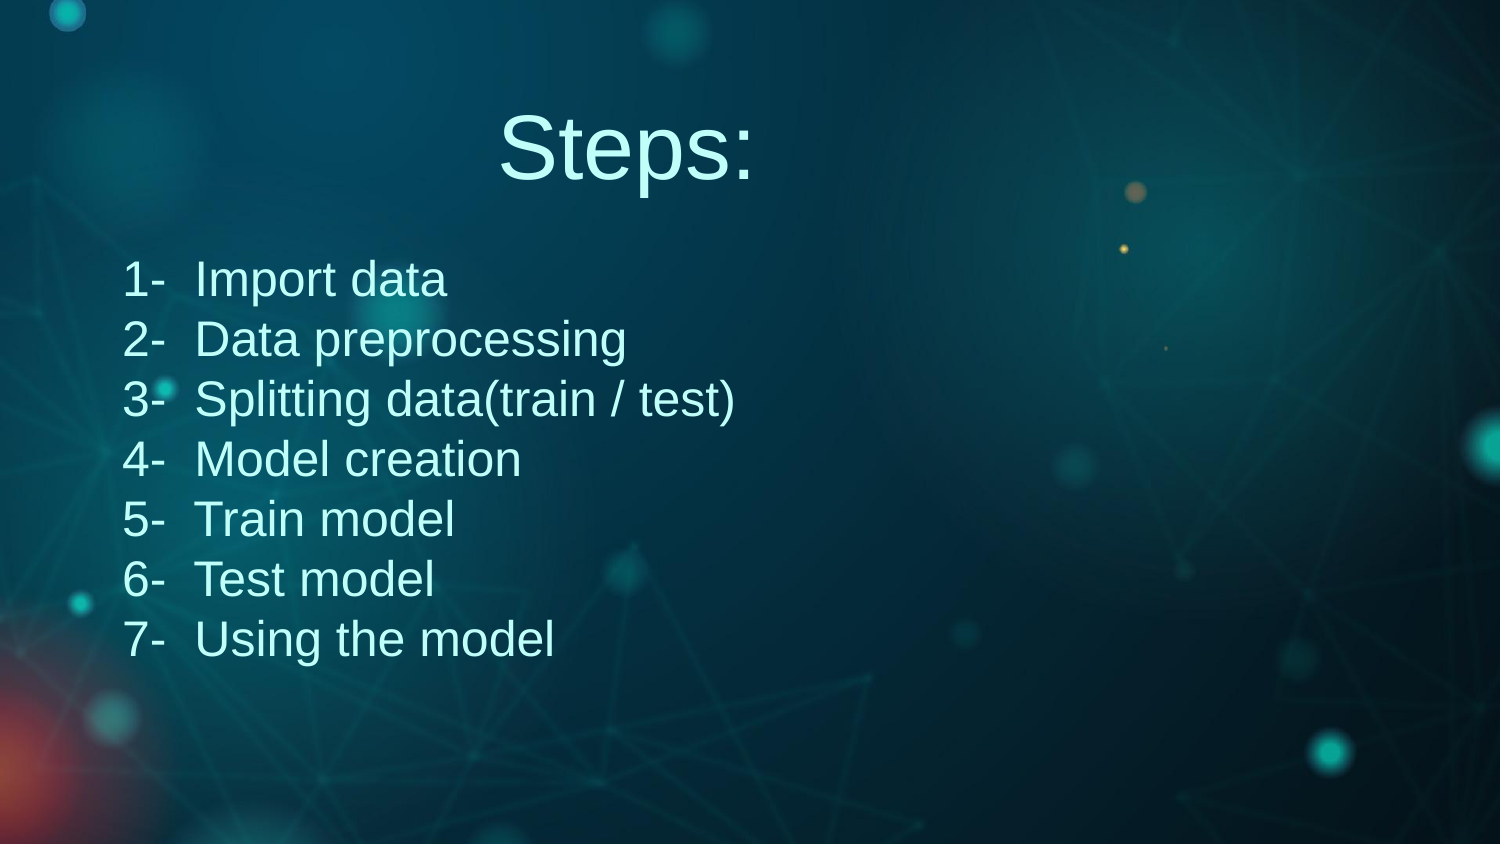

Steps:
1-  Import data
2-  Data preprocessing
3-  Splitting data(train / test)
4-  Model creation
5-  Train model
6-  Test model
7-  Using the model